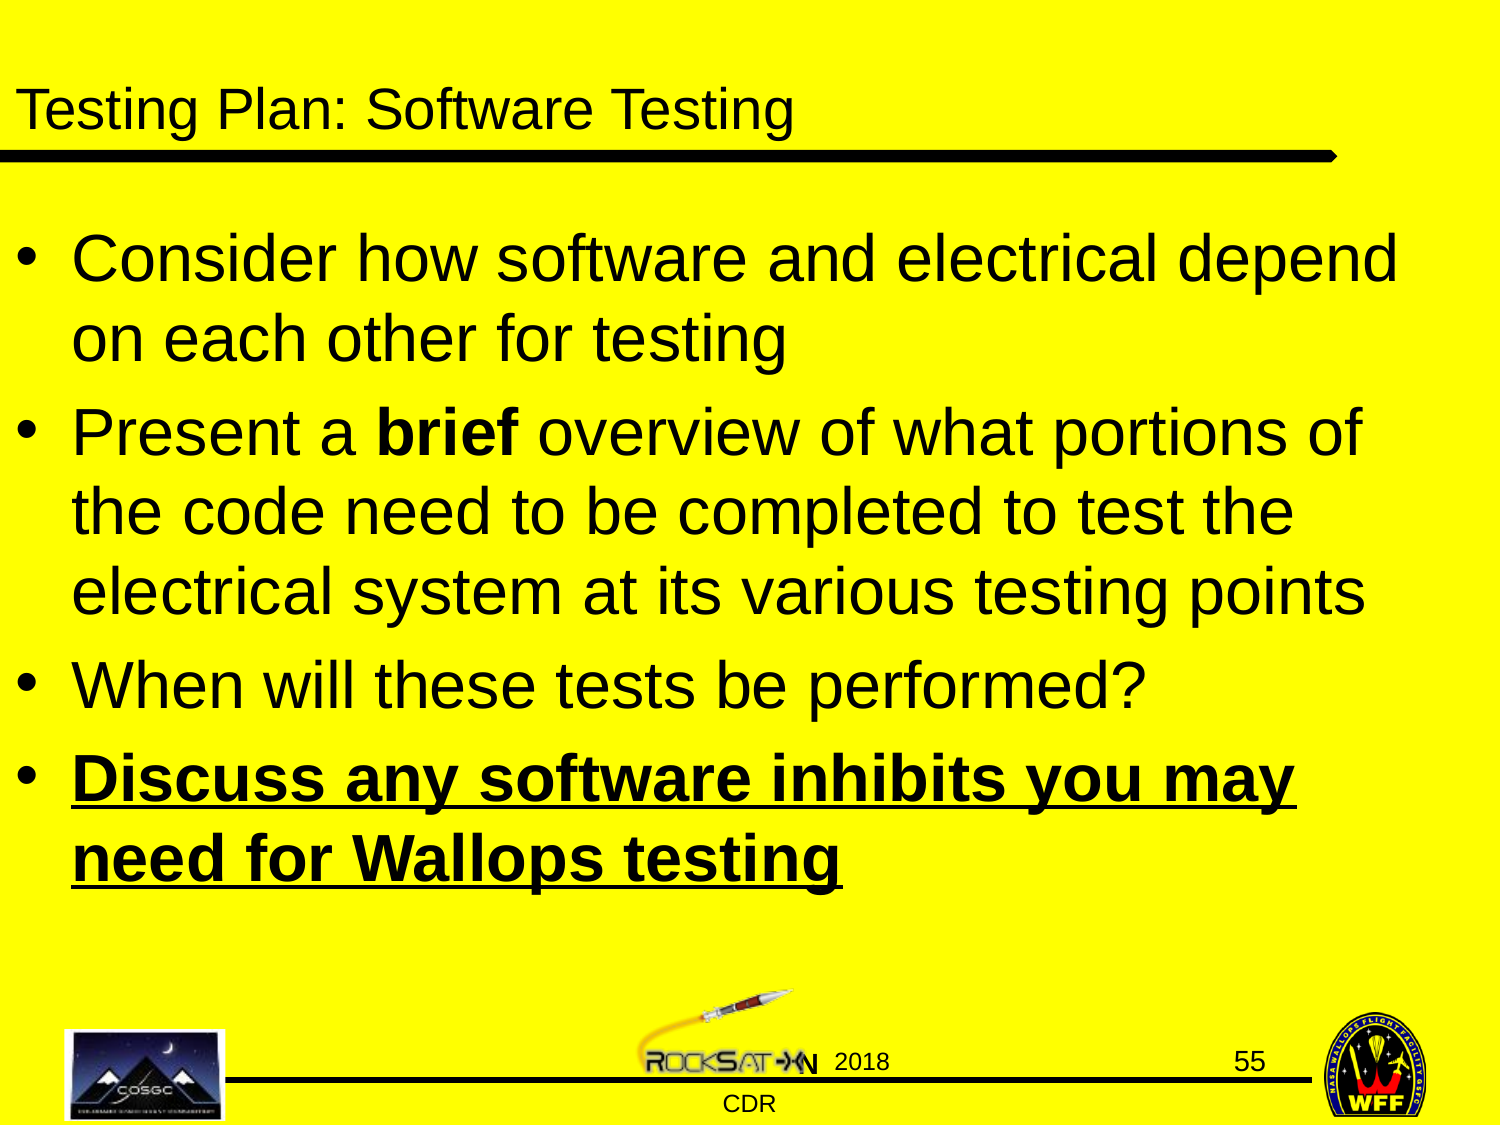

# Testing Plan: Software Testing
Consider how software and electrical depend on each other for testing
Present a brief overview of what portions of the code need to be completed to test the electrical system at its various testing points
When will these tests be performed?
Discuss any software inhibits you may need for Wallops testing

55